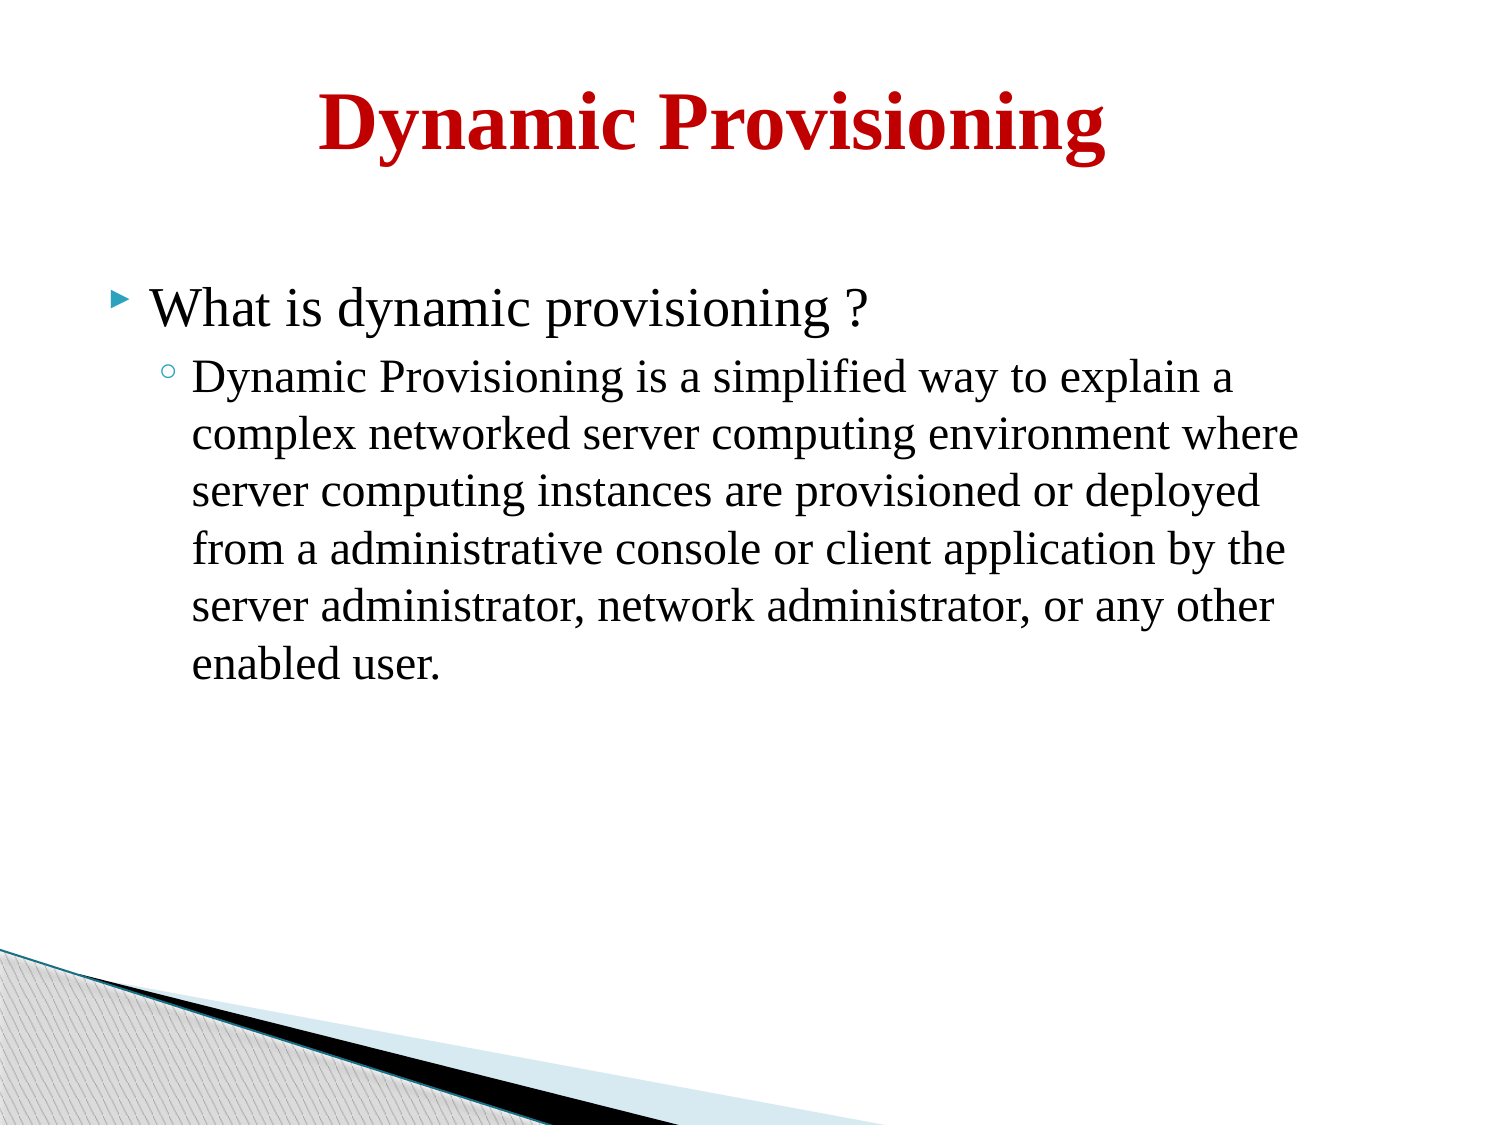

# Dynamic Provisioning
What is dynamic provisioning ?
Dynamic Provisioning is a simplified way to explain a complex networked server computing environment where server computing instances are provisioned or deployed from a administrative console or client application by the server administrator, network administrator, or any other enabled user.